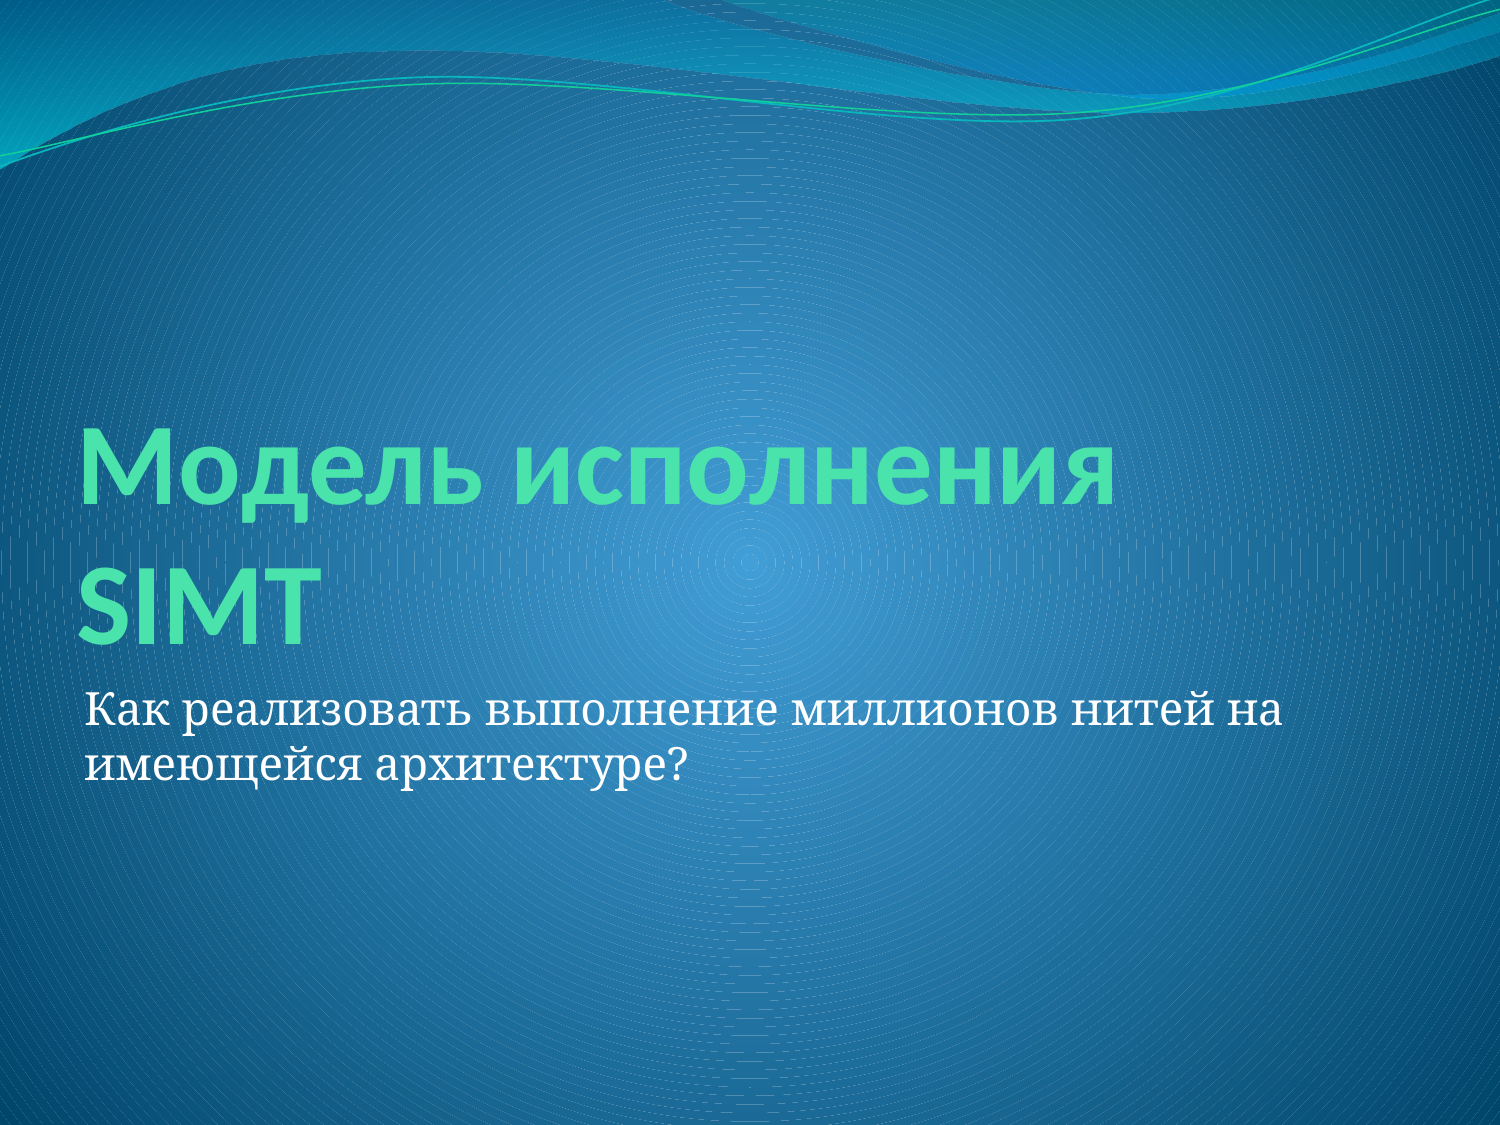

# Модель исполнения SIMT
Как реализовать выполнение миллионов нитей на имеющейся архитектуре?